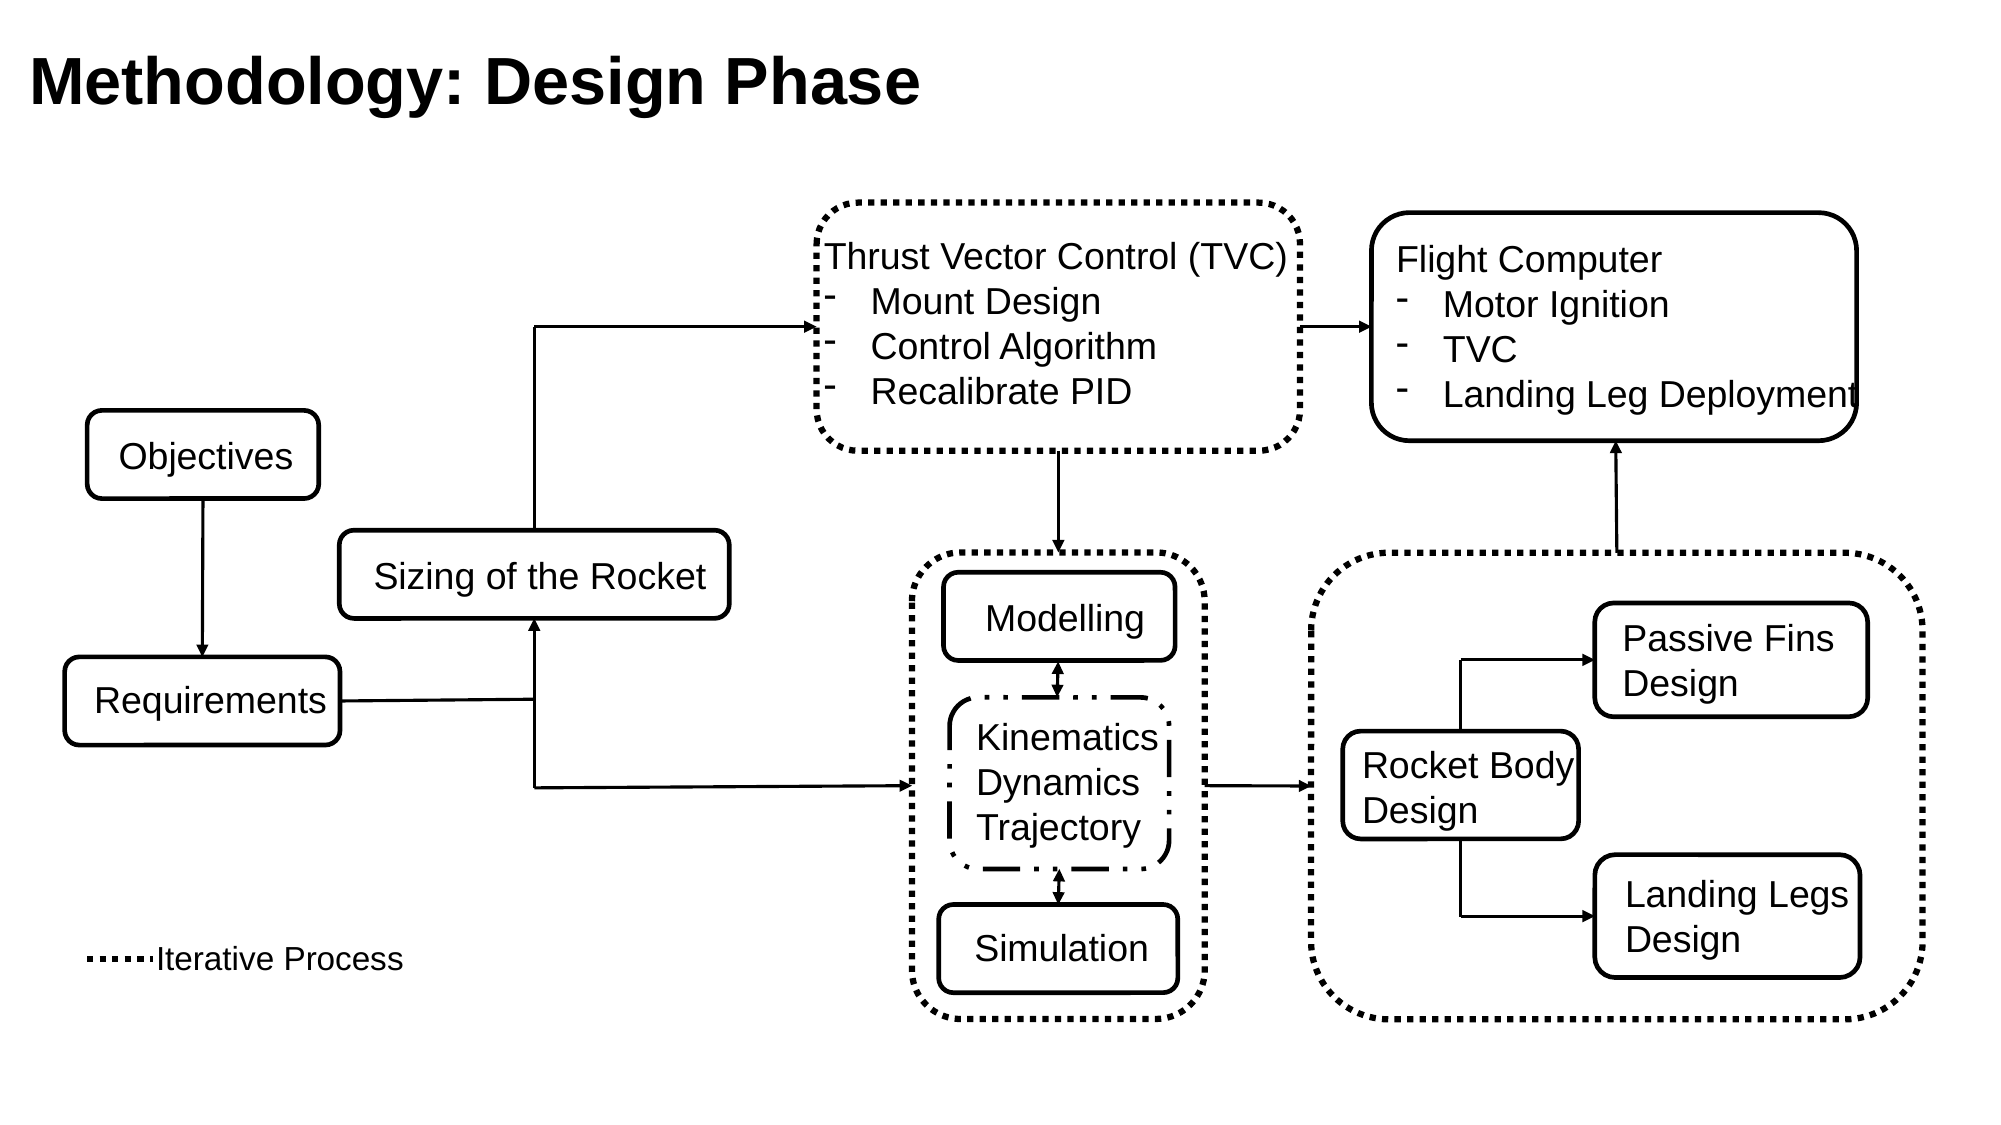

Methodology: Design Phase

Thrust Vector Control (TVC)
Mount Design
Control Algorithm
Recalibrate PID

Flight Computer
Motor Ignition
TVC
Landing Leg Deployment

Objectives

Sizing of the Rocket

Modelling

Kinematics
Dynamics
Trajectory

Simulation

Passive Fins
Design

Rocket Body
Design

Landing Legs
Design

Requirements
Iterative Process